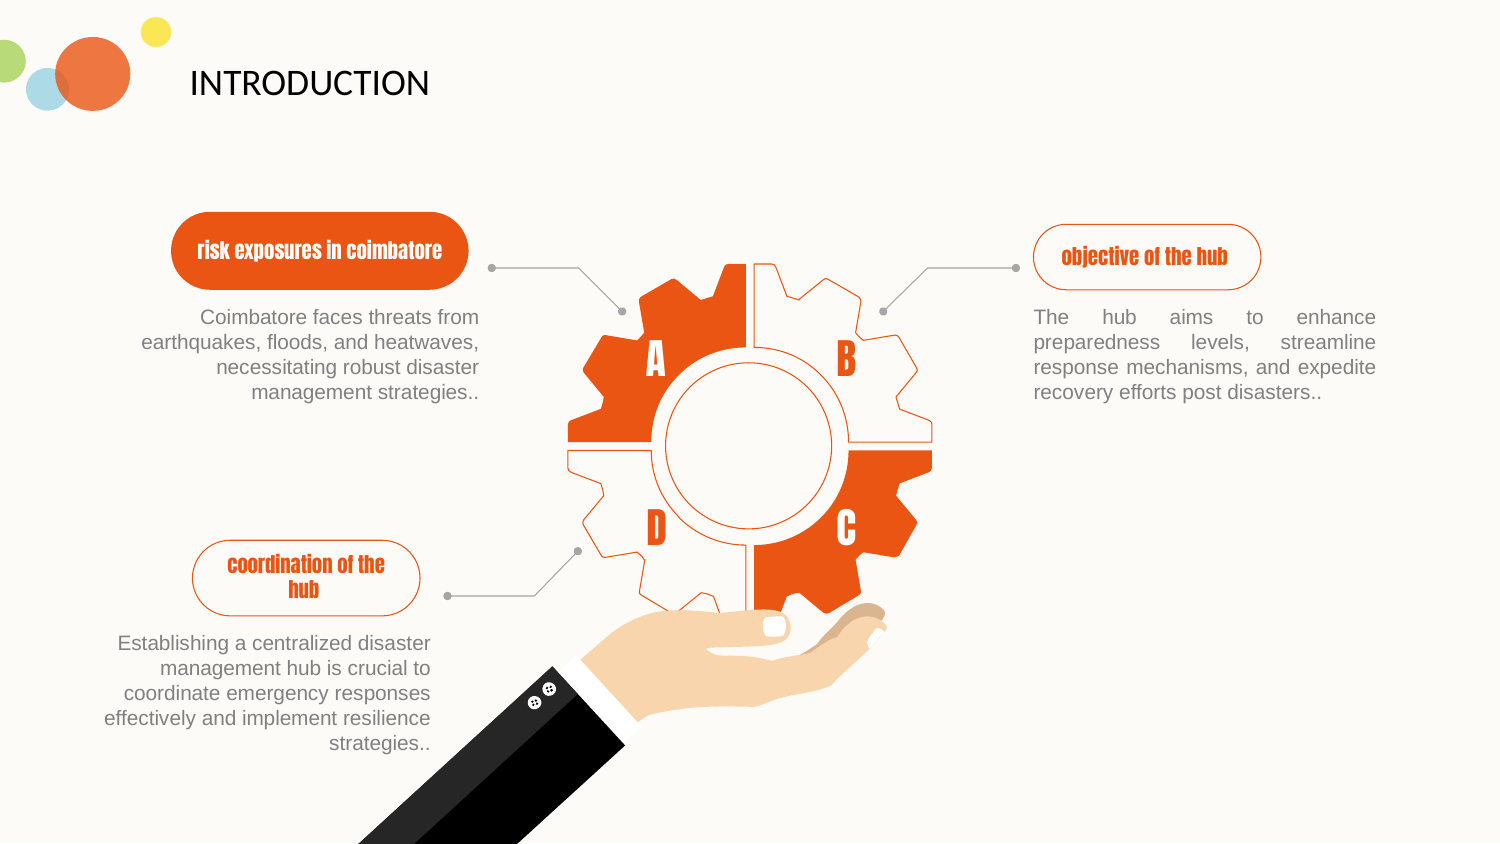

INTRODUCTION

risk exposures in coimbatore
objective of the hub

Coimbatore faces threats from earthquakes, floods, and heatwaves, necessitating robust disaster management strategies..
The hub aims to enhance preparedness levels, streamline response mechanisms, and expedite recovery efforts post disasters..
A
B

D
C
coordination of the hub

Establishing a centralized disaster management hub is crucial to coordinate emergency responses effectively and implement resilience strategies..